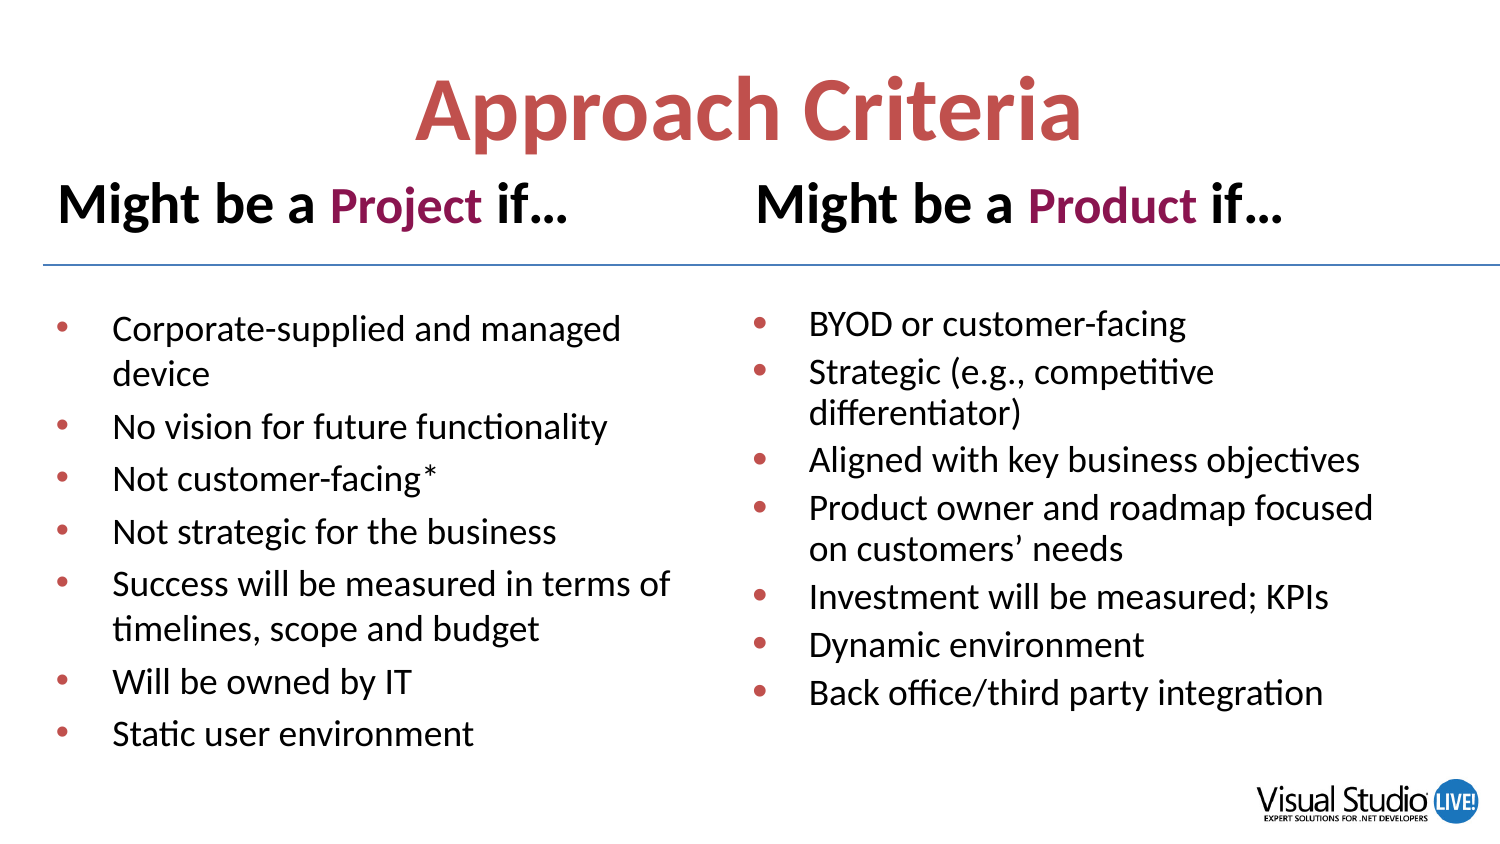

# Approach Criteria
Might be a Project if…
Might be a Product if…
Corporate-supplied and managed device
No vision for future functionality
Not customer-facing*
Not strategic for the business
Success will be measured in terms of timelines, scope and budget
Will be owned by IT
Static user environment

BYOD or customer-facing
Strategic (e.g., competitive differentiator)
Aligned with key business objectives
Product owner and roadmap focused on customers’ needs
Investment will be measured; KPIs
Dynamic environment
Back office/third party integration